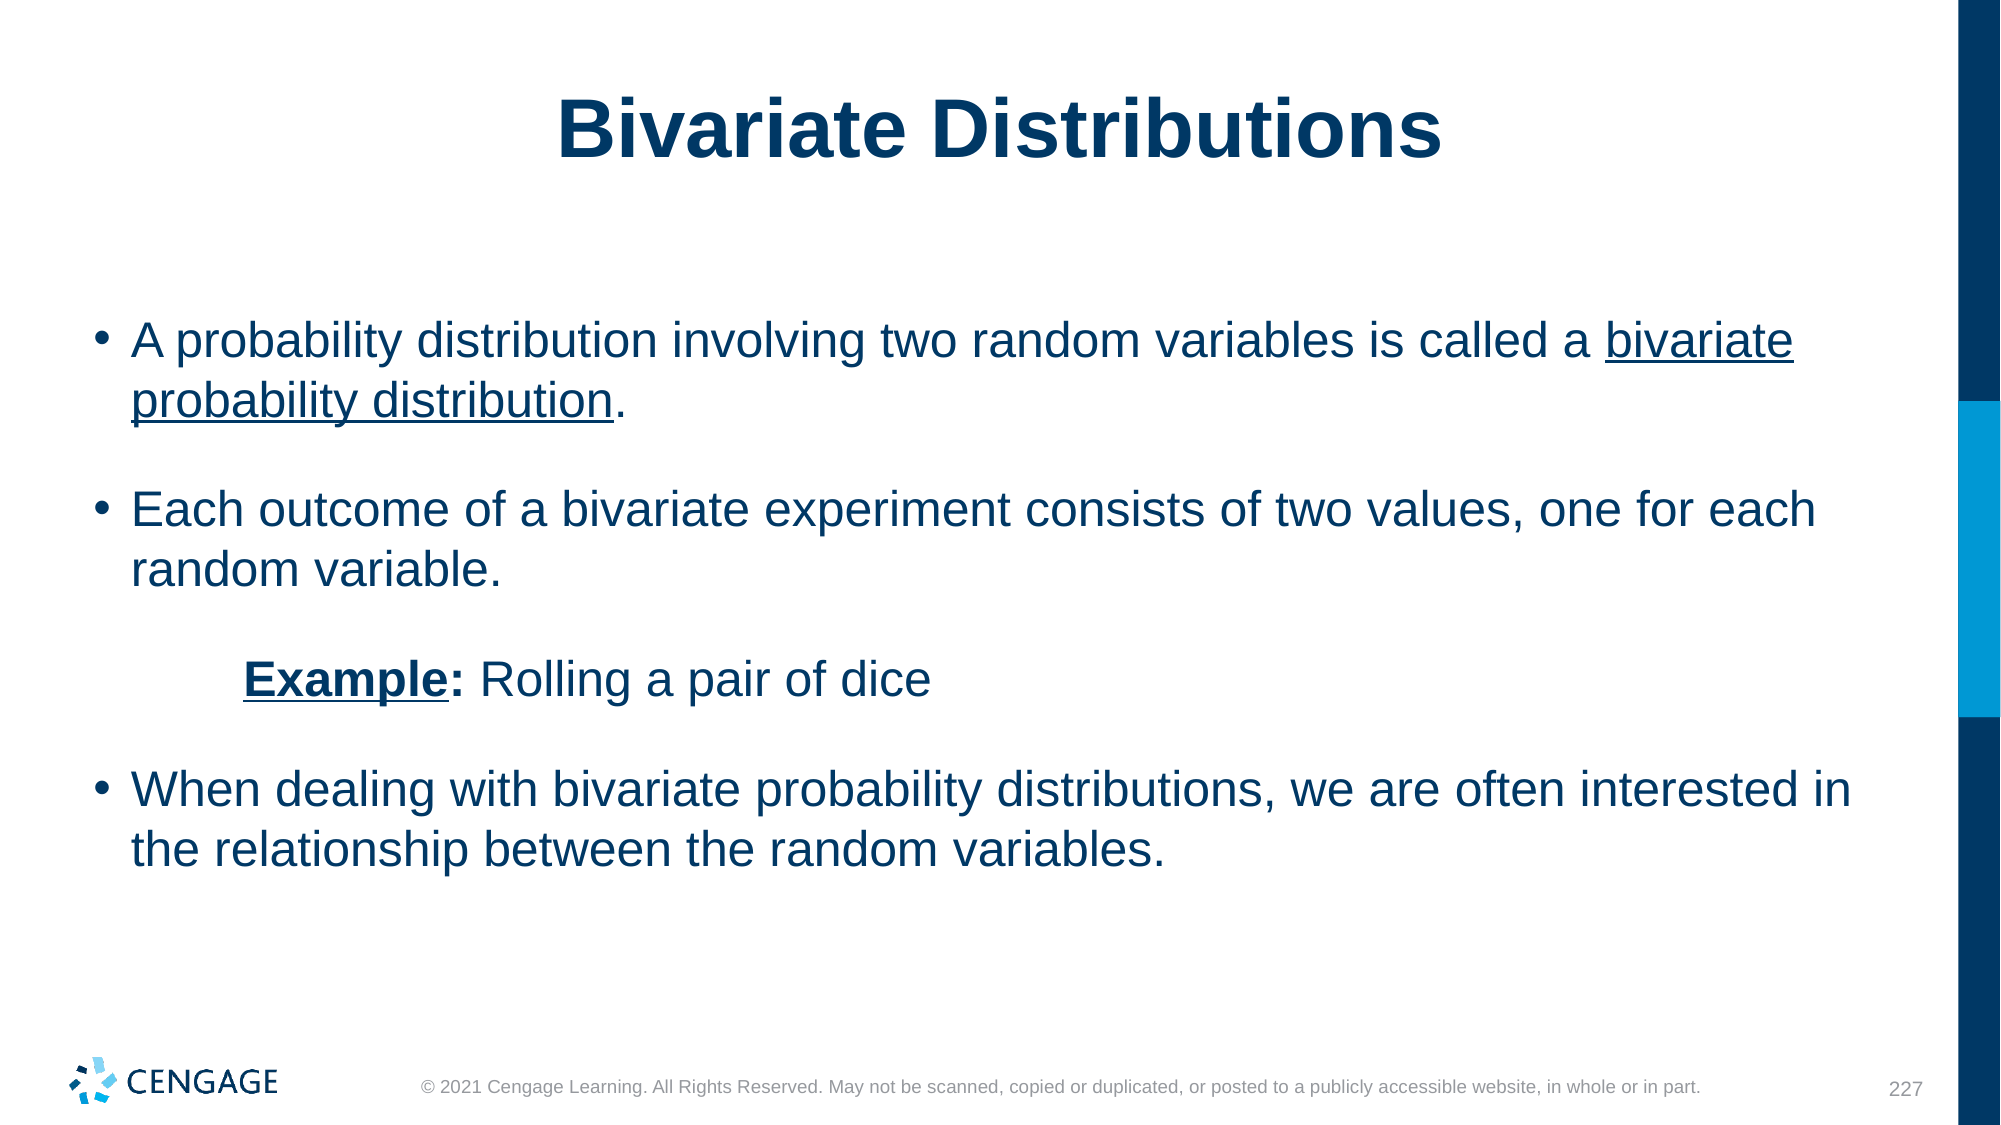

# Bivariate Distributions
A probability distribution involving two random variables is called a bivariate probability distribution.
Each outcome of a bivariate experiment consists of two values, one for each random variable.
Example: Rolling a pair of dice
When dealing with bivariate probability distributions, we are often interested in the relationship between the random variables.